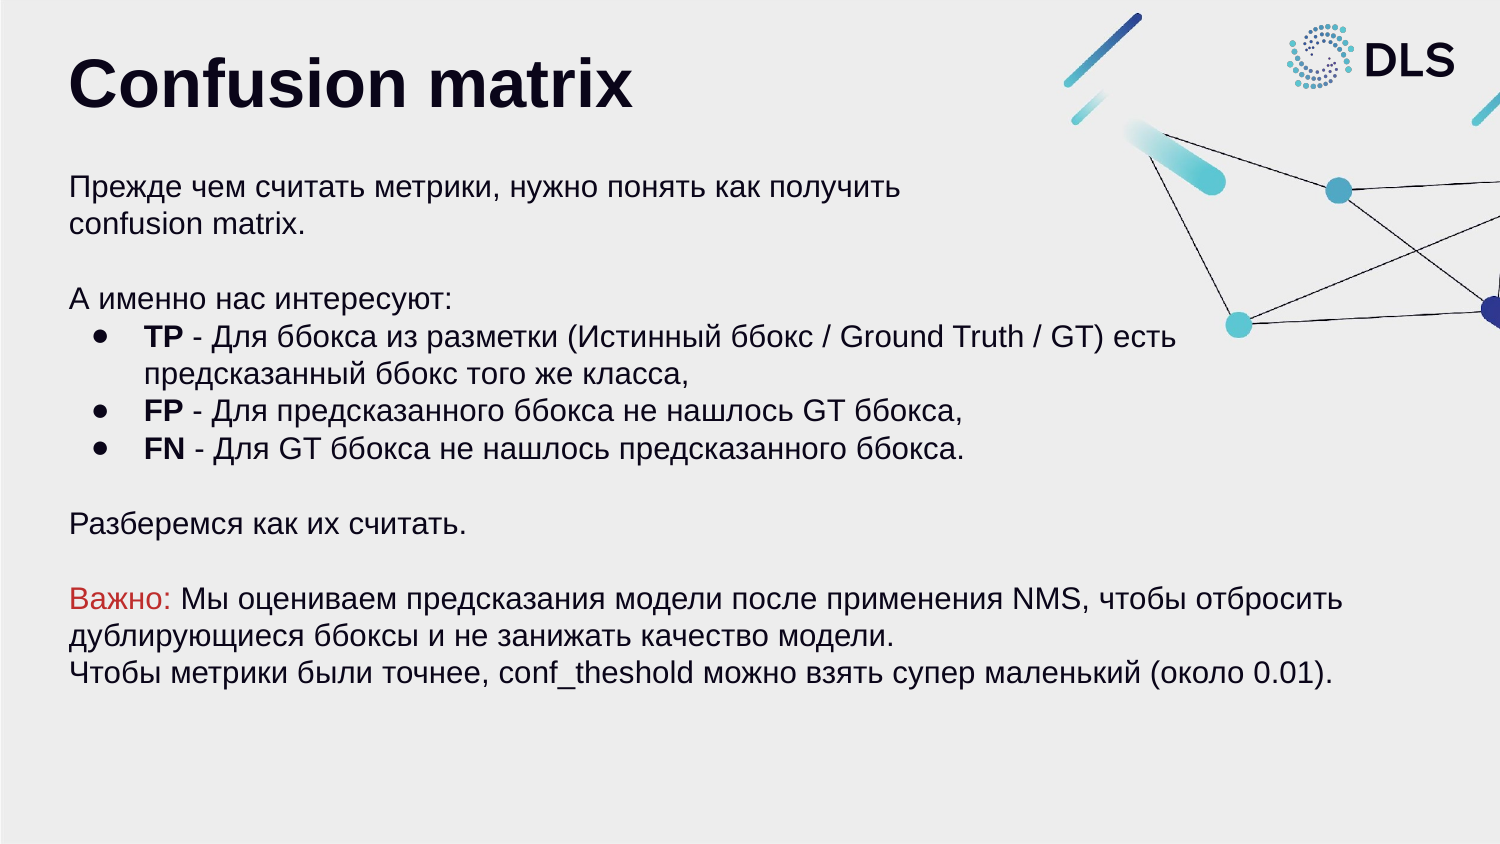

# Confusion matrix
Прежде чем считать метрики, нужно понять как получить
confusion matrix.

А именно нас интересуют:
TP - Для ббокса из разметки (Истинный ббокс / Ground Truth / GT) есть предсказанный ббокс того же класса,
FP - Для предсказанного ббокса не нашлось GT ббокса,
FN - Для GT ббокса не нашлось предсказанного ббокса.

Разберемся как их считать.

Важно: Мы оцениваем предсказания модели после применения NMS, чтобы отбросить дублирующиеся ббоксы и не занижать качество модели.
Чтобы метрики были точнее, conf_theshold можно взять супер маленький (около 0.01).